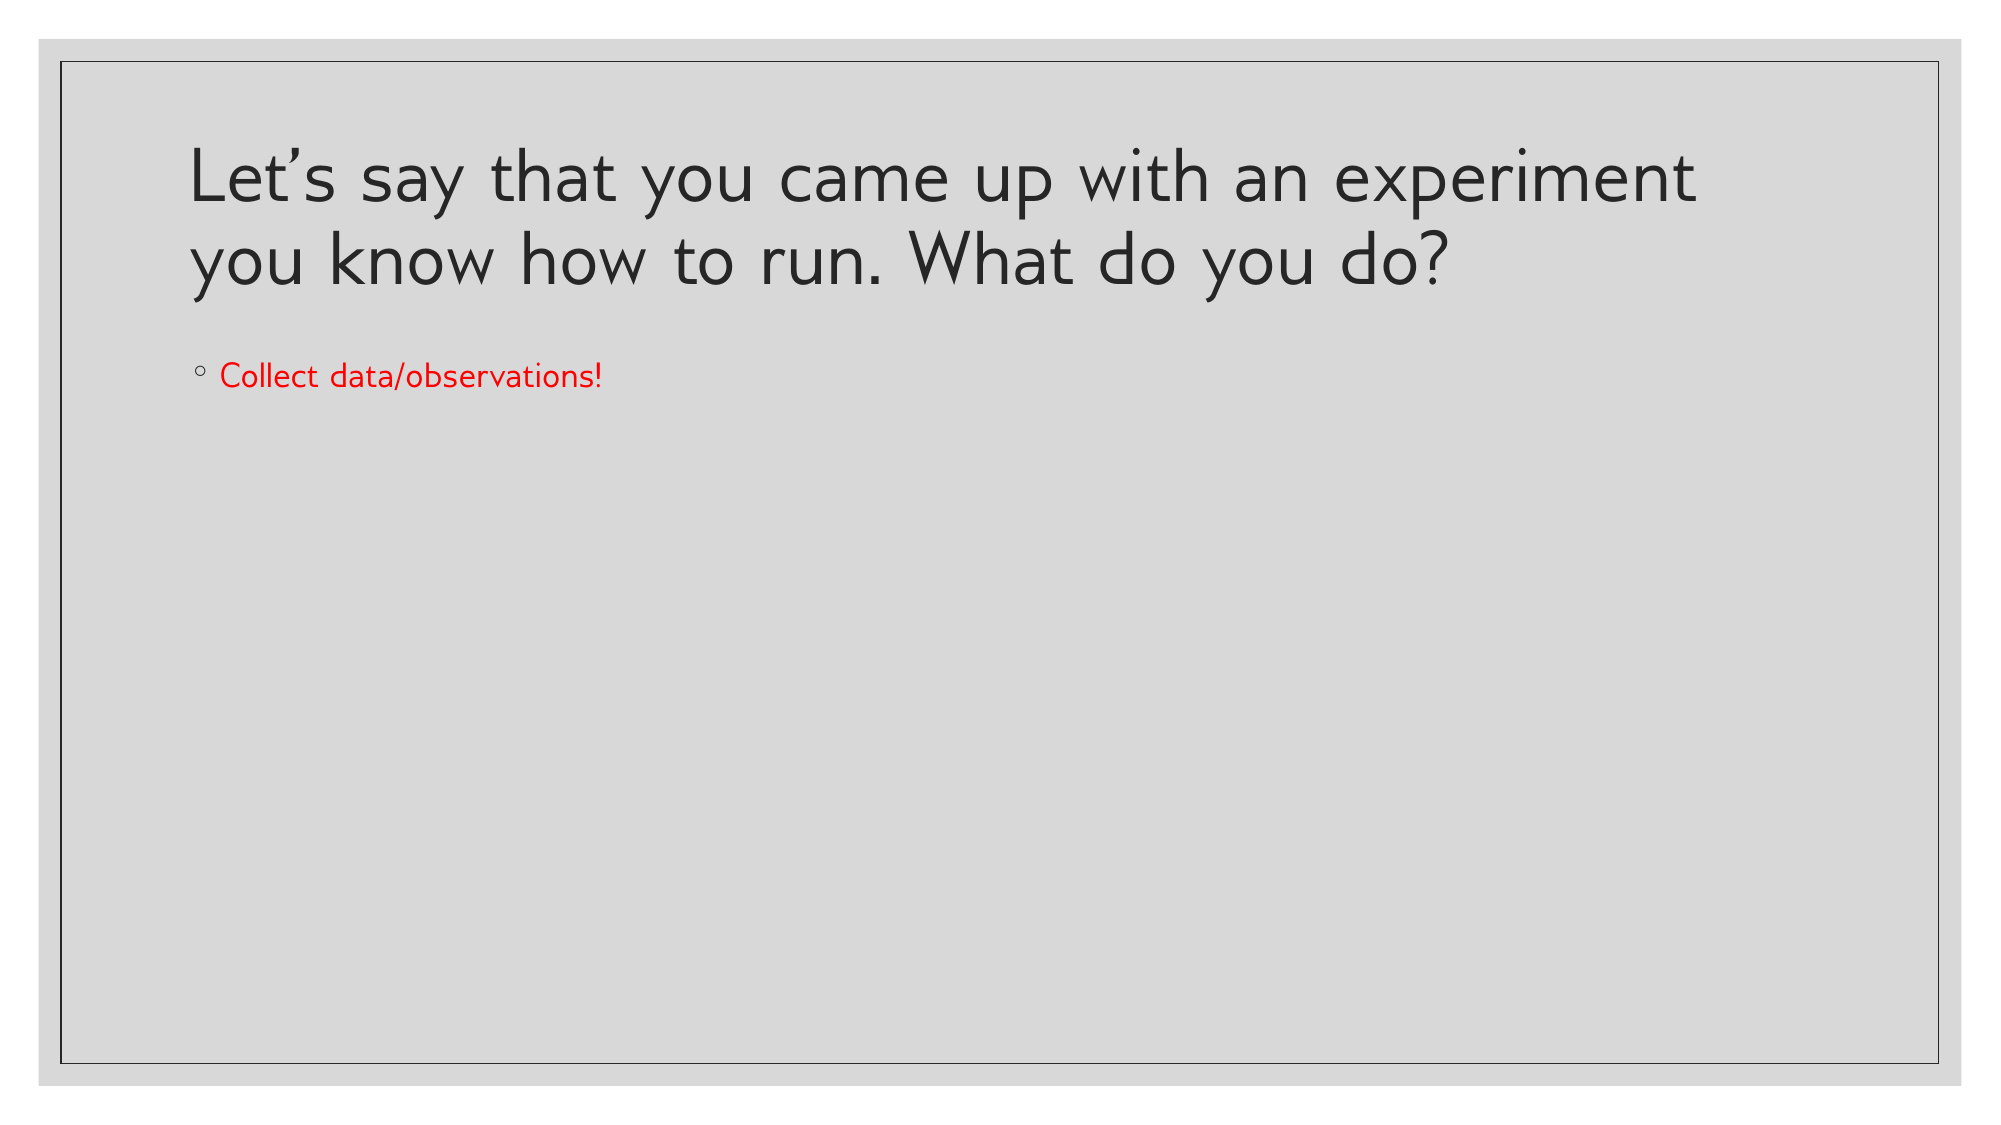

# Let’s say that you came up with an experiment you know how to run. What do you do?
Collect data/observations!